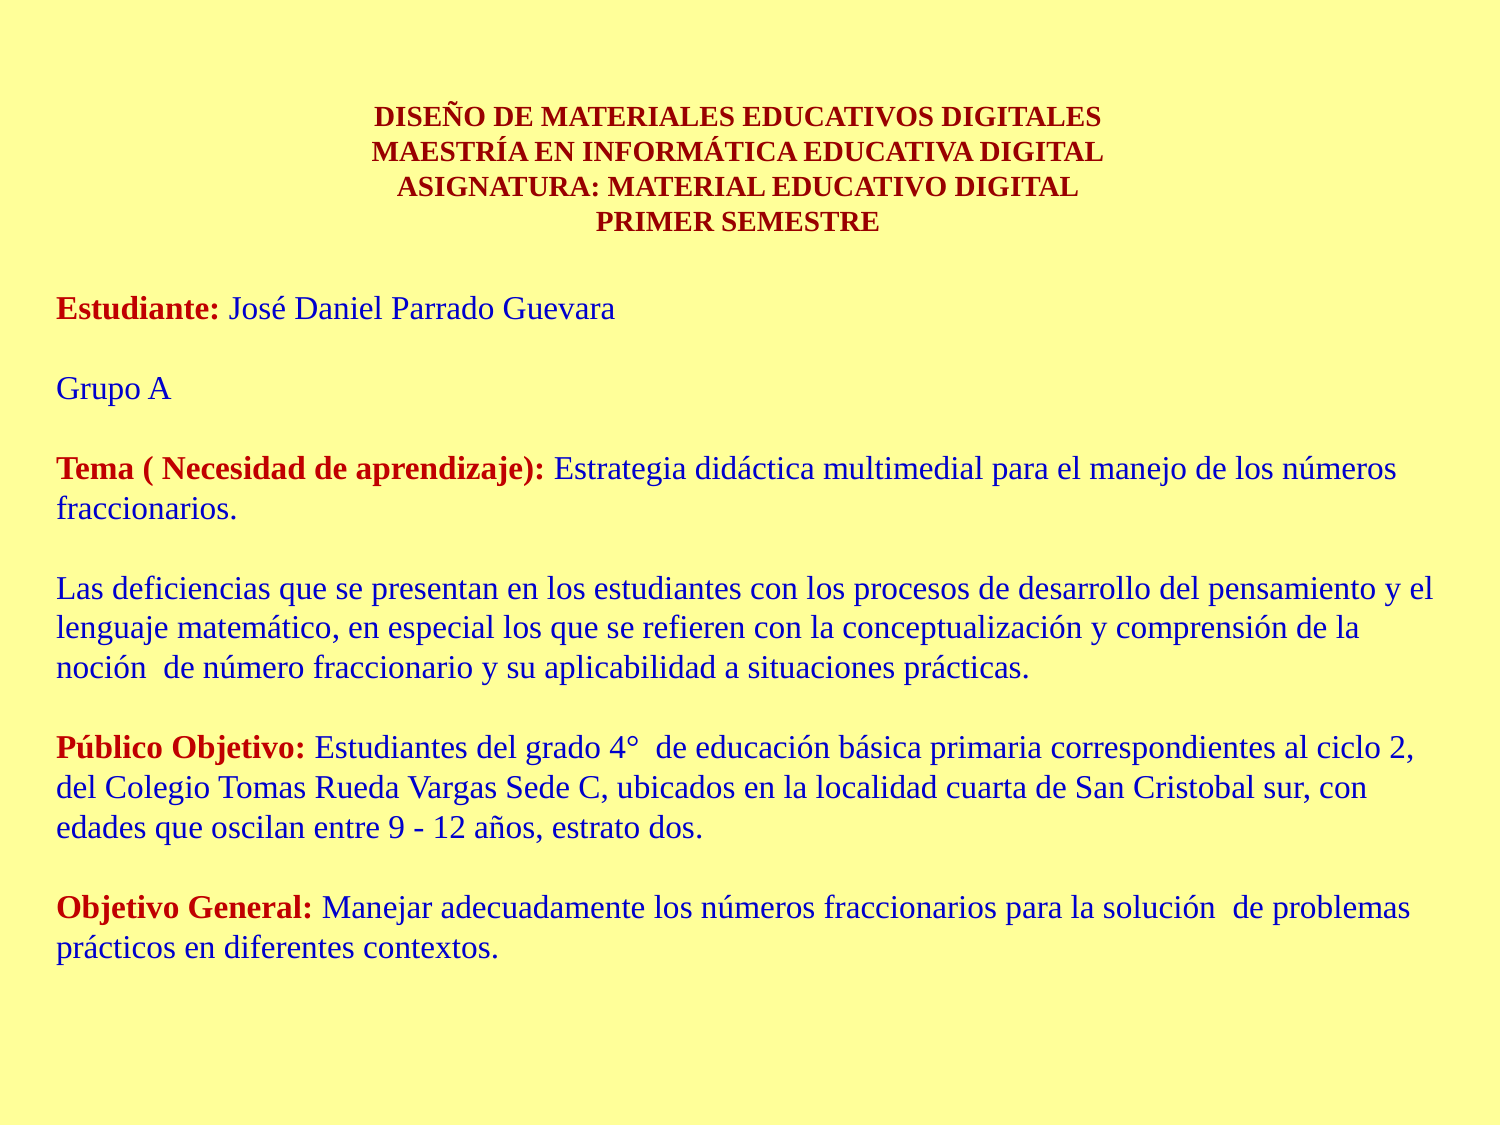

DISEÑO DE MATERIALES EDUCATIVOS DIGITALES
MAESTRÍA EN INFORMÁTICA EDUCATIVA DIGITAL
ASIGNATURA: MATERIAL EDUCATIVO DIGITAL
PRIMER SEMESTRE

Estudiante: José Daniel Parrado Guevara

Grupo A

Tema ( Necesidad de aprendizaje): Estrategia didáctica multimedial para el manejo de los números fraccionarios.

Las deficiencias que se presentan en los estudiantes con los procesos de desarrollo del pensamiento y el lenguaje matemático, en especial los que se refieren con la conceptualización y comprensión de la noción  de número fraccionario y su aplicabilidad a situaciones prácticas.

Público Objetivo: Estudiantes del grado 4°  de educación básica primaria correspondientes al ciclo 2, del Colegio Tomas Rueda Vargas Sede C, ubicados en la localidad cuarta de San Cristobal sur, con edades que oscilan entre 9 - 12 años, estrato dos.

Objetivo General: Manejar adecuadamente los números fraccionarios para la solución  de problemas prácticos en diferentes contextos.